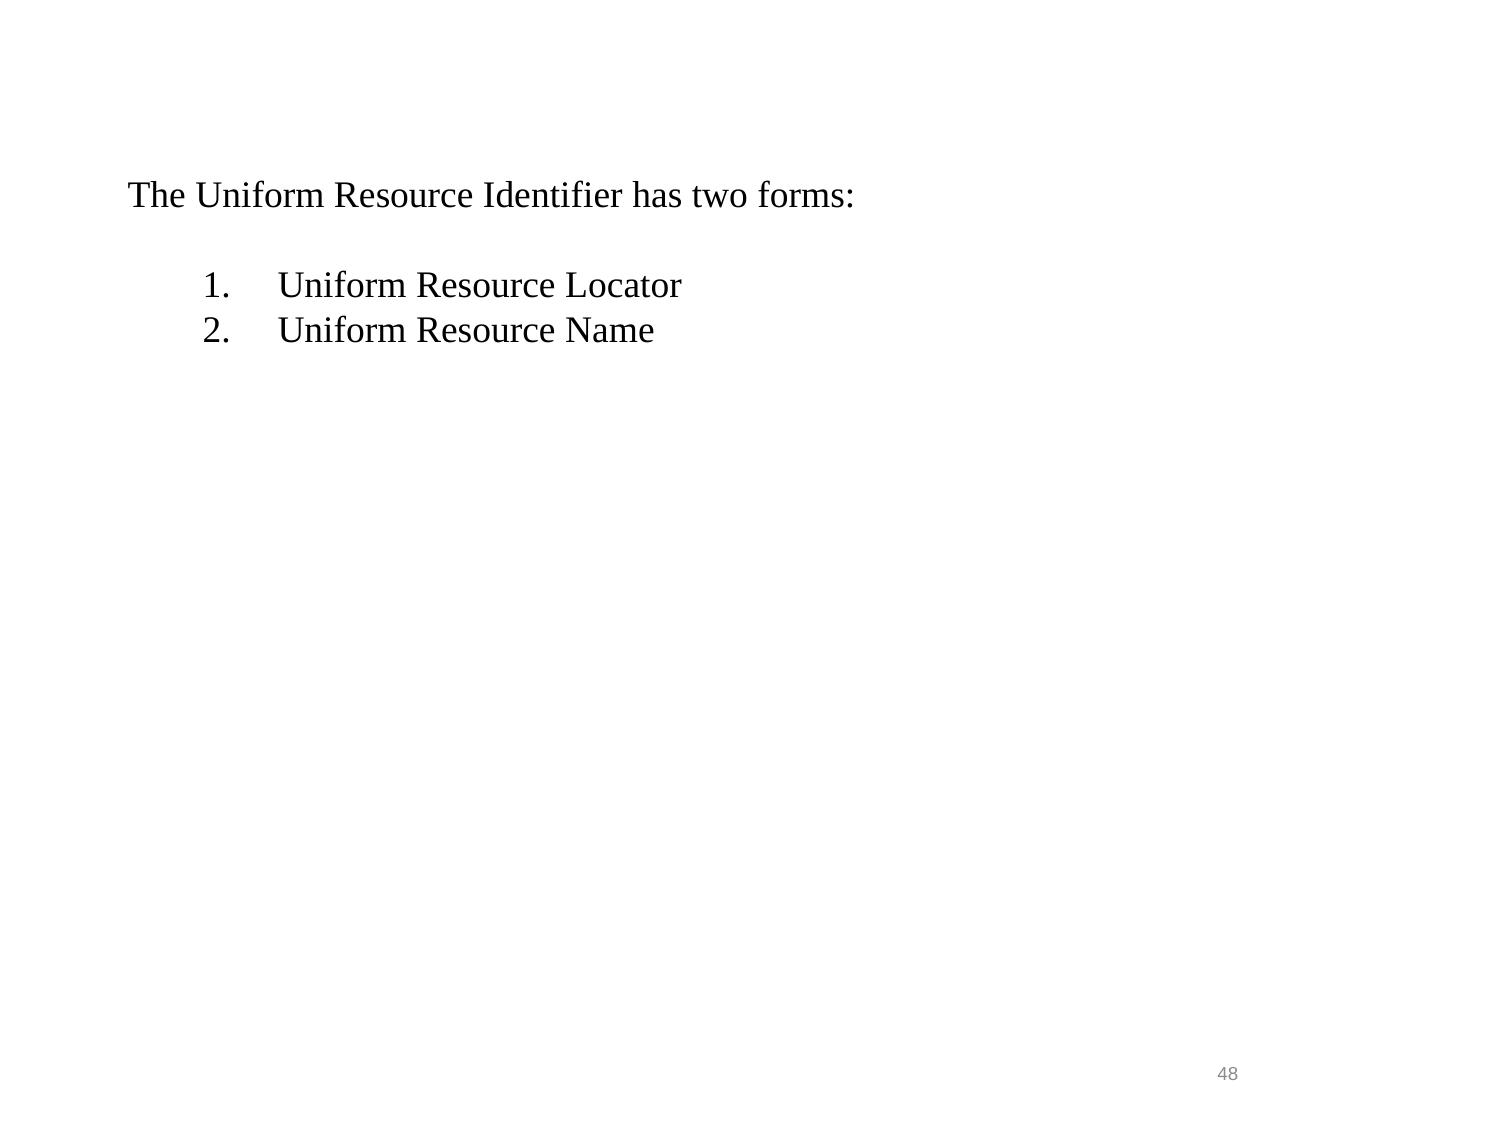

The Uniform Resource Identifier has two forms:

Uniform Resource Locator
Uniform Resource Name
48